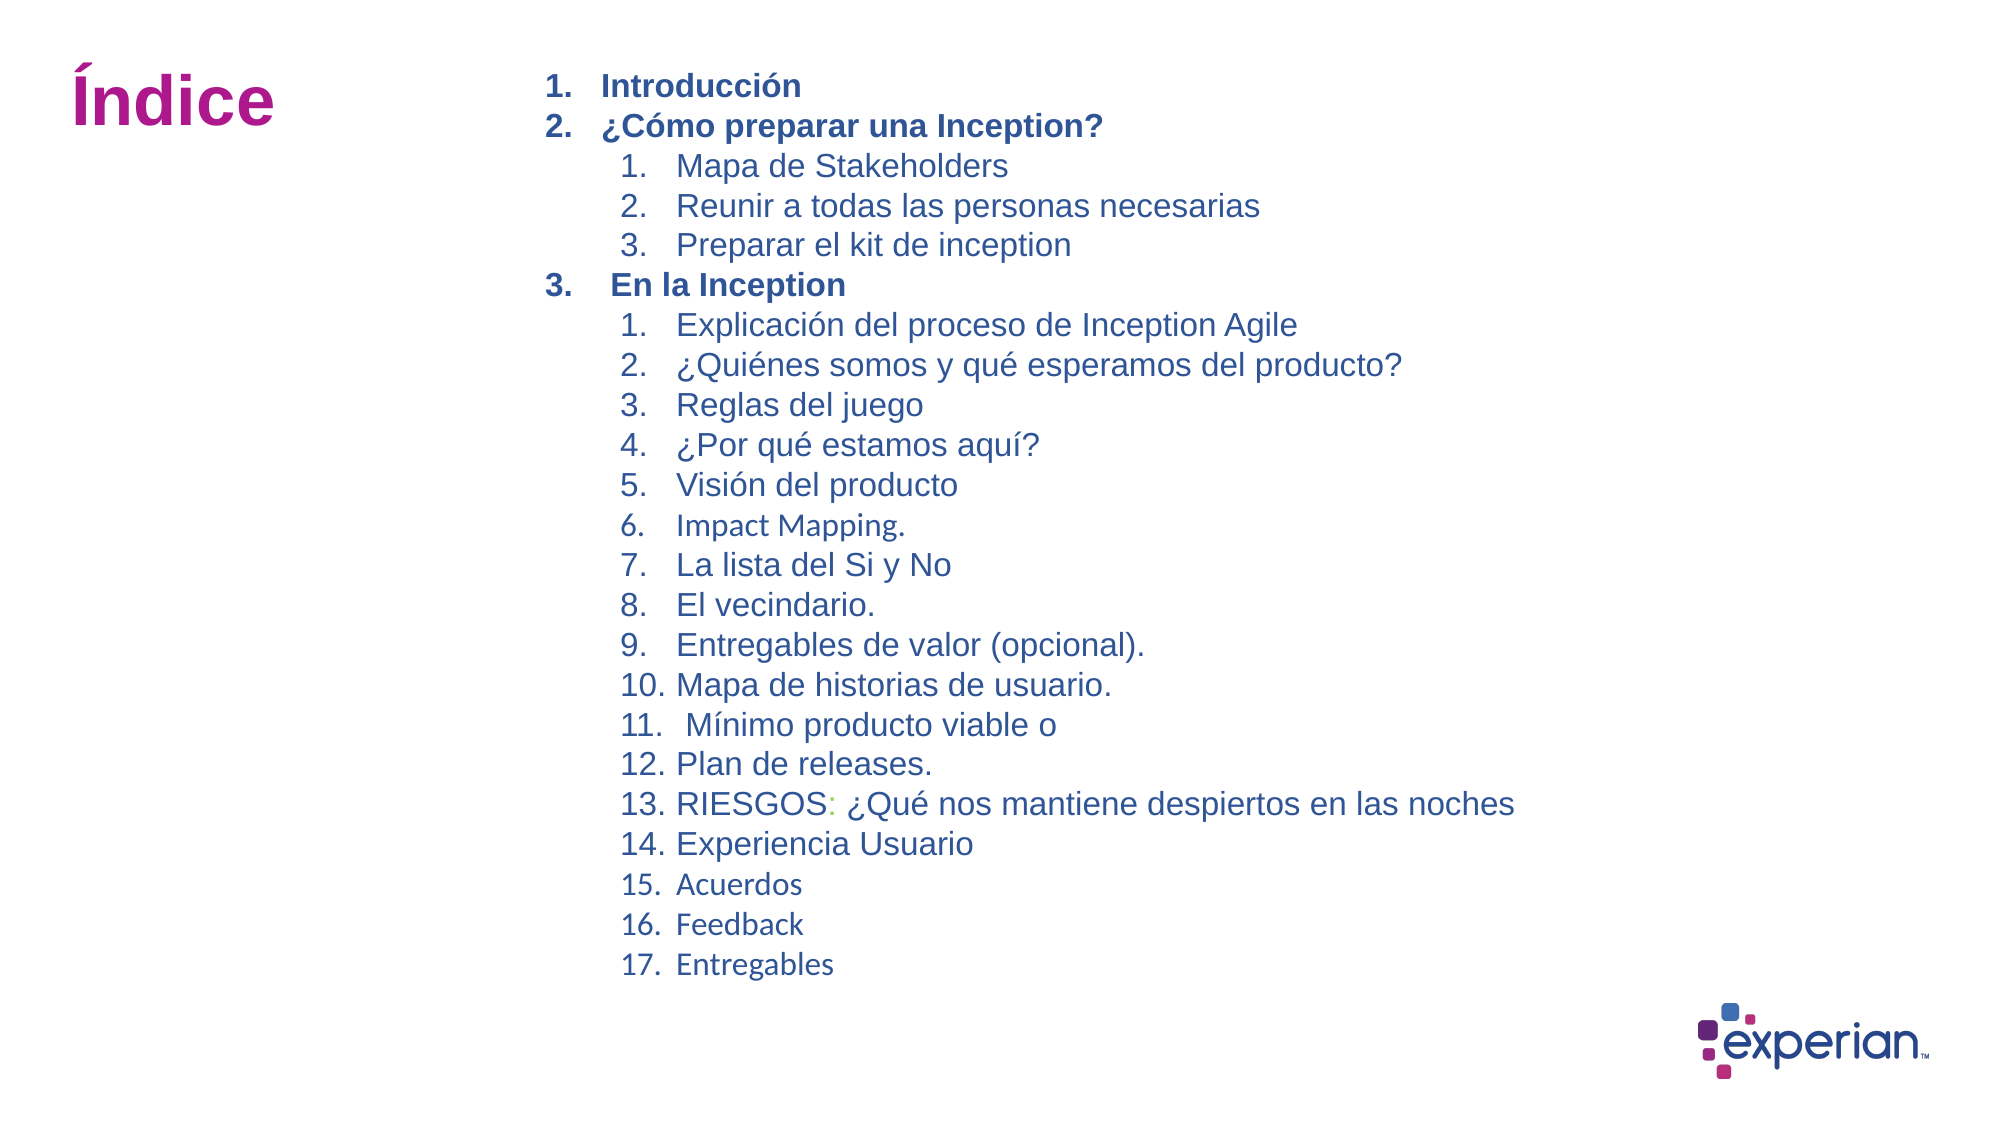

# Índice
Introducción
¿Cómo preparar una Inception?
Mapa de Stakeholders
Reunir a todas las personas necesarias
Preparar el kit de inception
 En la Inception
Explicación del proceso de Inception Agile
¿Quiénes somos y qué esperamos del producto?
Reglas del juego
¿Por qué estamos aquí?
Visión del producto
Impact Mapping.
La lista del Si y No
El vecindario.
Entregables de valor (opcional).
Mapa de historias de usuario.
 Mínimo producto viable o
Plan de releases.
RIESGOS: ¿Qué nos mantiene despiertos en las noches
Experiencia Usuario
Acuerdos
Feedback
Entregables